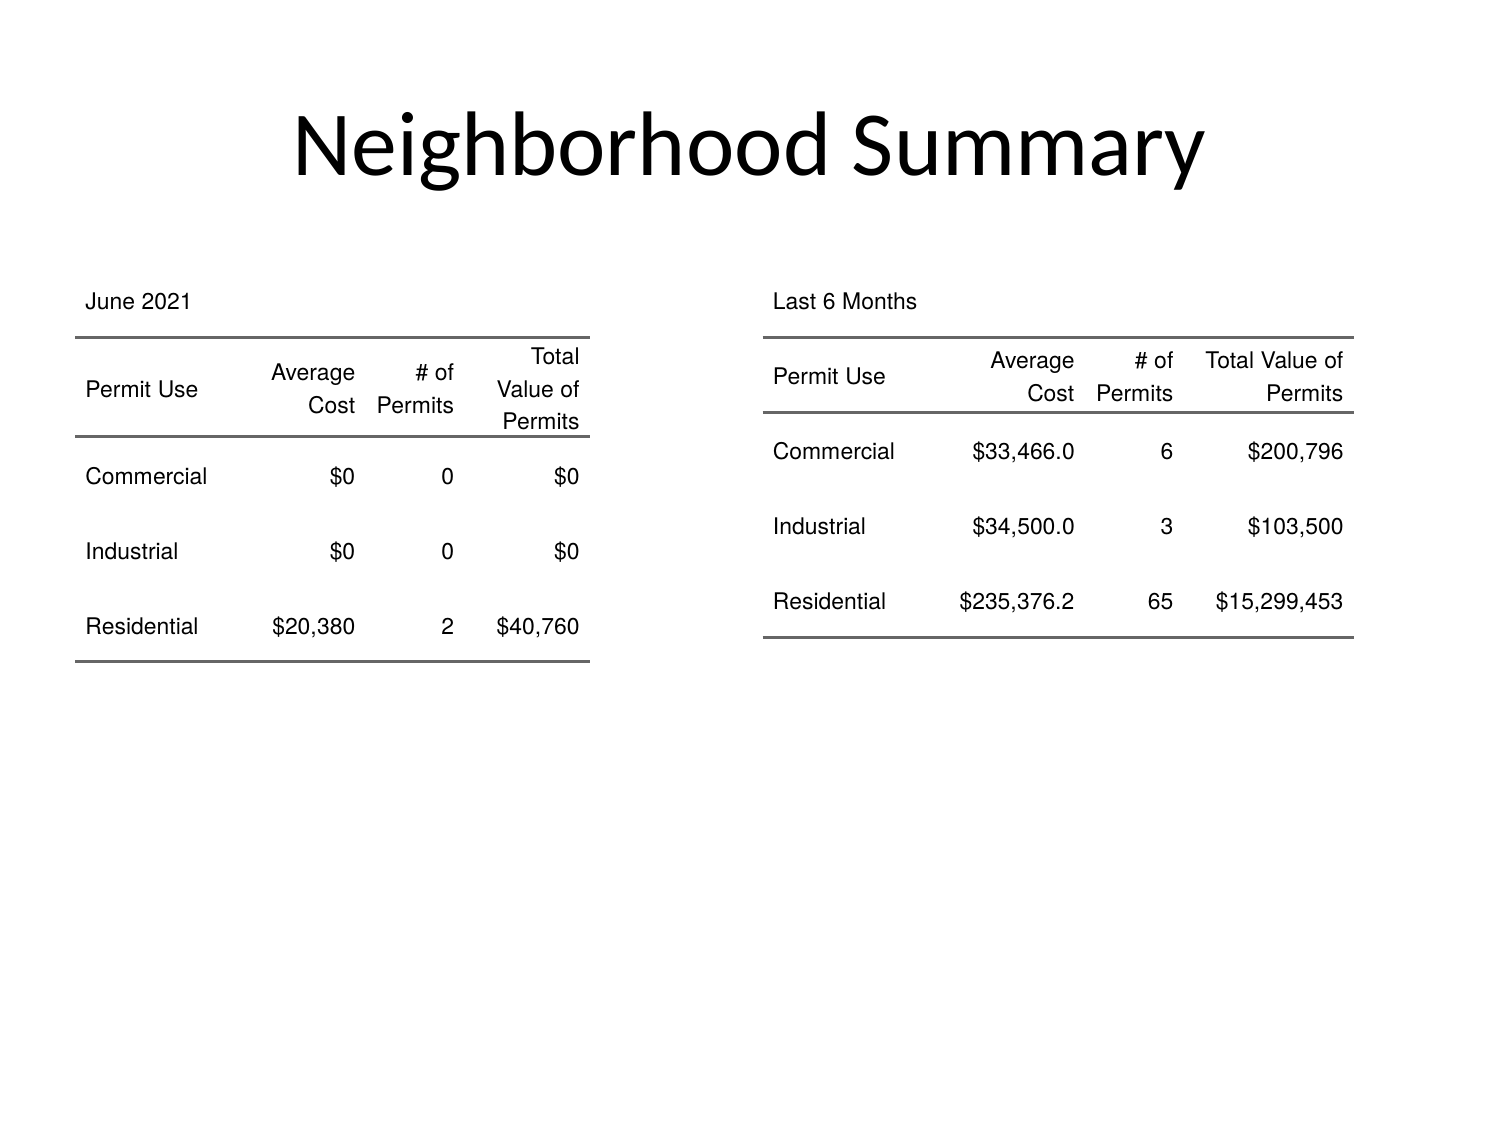

# Neighborhood Summary
| June 2021 | June 2021 | June 2021 | June 2021 |
| --- | --- | --- | --- |
| Permit Use | Average Cost | # of Permits | Total Value of Permits |
| Commercial | $0 | 0 | $0 |
| Industrial | $0 | 0 | $0 |
| Residential | $20,380 | 2 | $40,760 |
| Last 6 Months | Last 6 Months | Last 6 Months | Last 6 Months |
| --- | --- | --- | --- |
| Permit Use | Average Cost | # of Permits | Total Value of Permits |
| Commercial | $33,466.0 | 6 | $200,796 |
| Industrial | $34,500.0 | 3 | $103,500 |
| Residential | $235,376.2 | 65 | $15,299,453 |